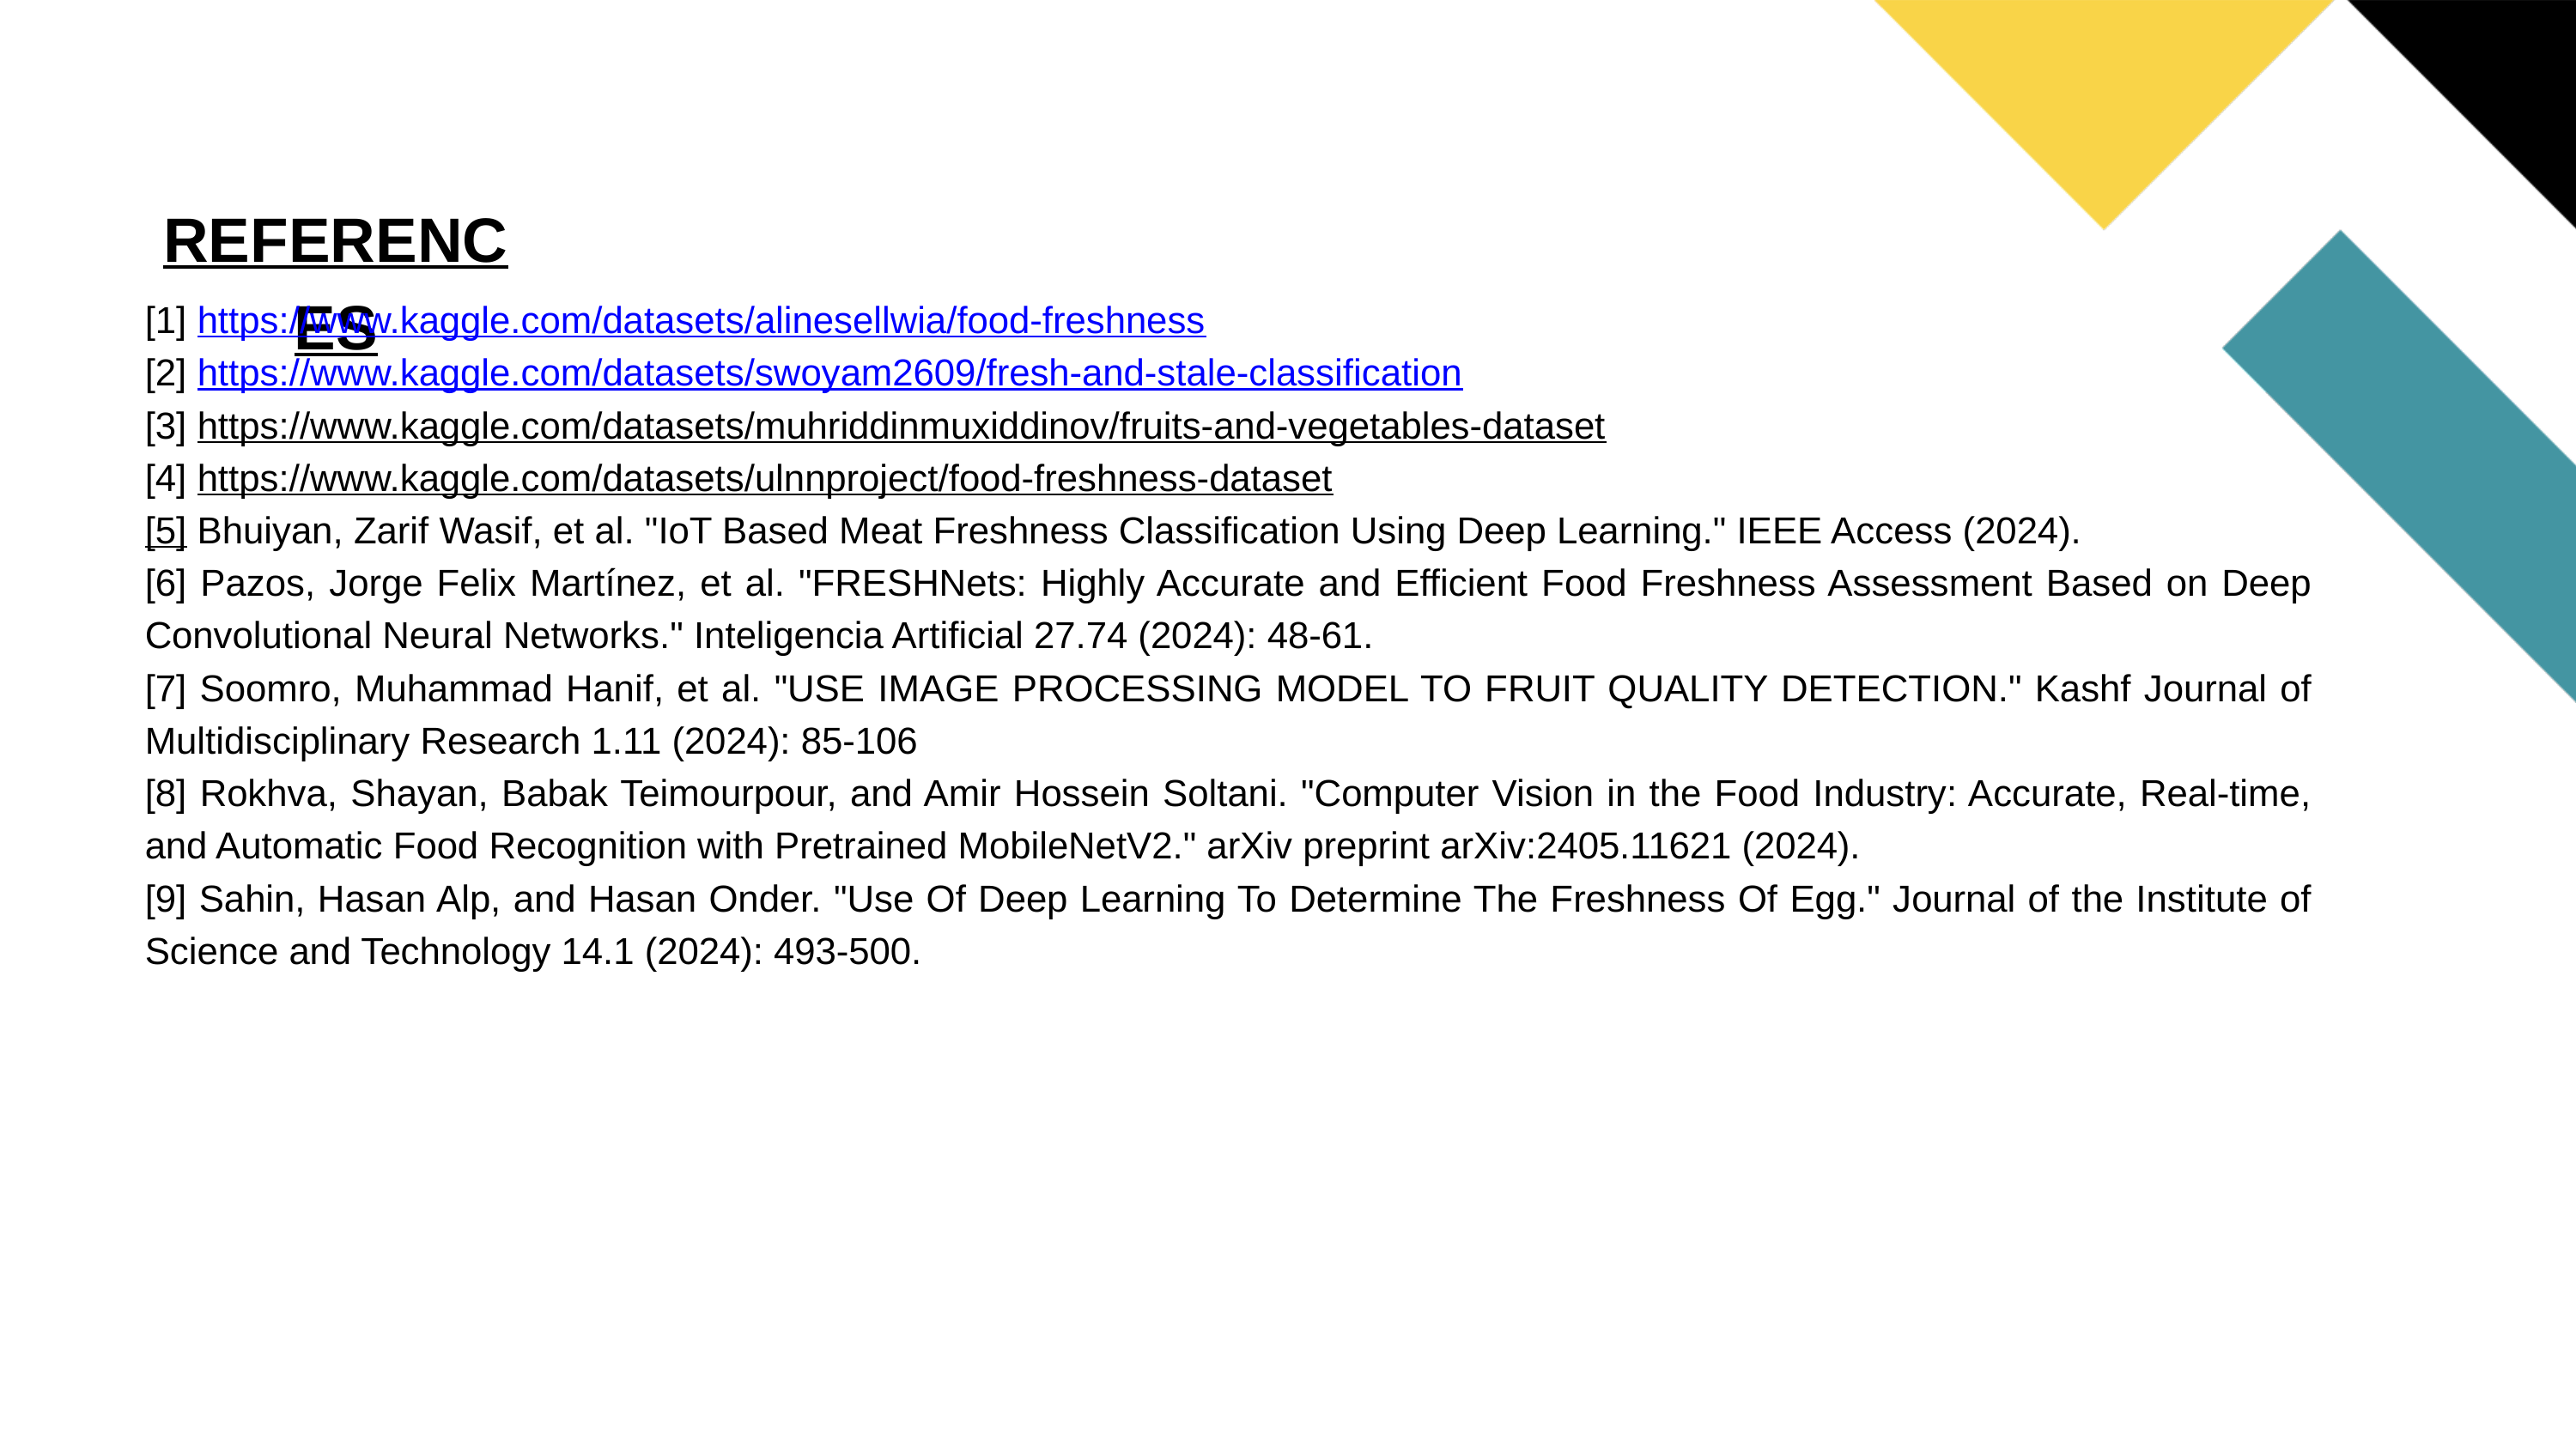

REFERENCES
[1] https://www.kaggle.com/datasets/alinesellwia/food-freshness
[2] https://www.kaggle.com/datasets/swoyam2609/fresh-and-stale-classification
[3] https://www.kaggle.com/datasets/muhriddinmuxiddinov/fruits-and-vegetables-dataset
[4] https://www.kaggle.com/datasets/ulnnproject/food-freshness-dataset
[5] Bhuiyan, Zarif Wasif, et al. "IoT Based Meat Freshness Classification Using Deep Learning." IEEE Access (2024).
[6] Pazos, Jorge Felix Martínez, et al. "FRESHNets: Highly Accurate and Efficient Food Freshness Assessment Based on Deep Convolutional Neural Networks." Inteligencia Artificial 27.74 (2024): 48-61.
[7] Soomro, Muhammad Hanif, et al. "USE IMAGE PROCESSING MODEL TO FRUIT QUALITY DETECTION." Kashf Journal of Multidisciplinary Research 1.11 (2024): 85-106
[8] Rokhva, Shayan, Babak Teimourpour, and Amir Hossein Soltani. "Computer Vision in the Food Industry: Accurate, Real-time, and Automatic Food Recognition with Pretrained MobileNetV2." arXiv preprint arXiv:2405.11621 (2024).
[9] Sahin, Hasan Alp, and Hasan Onder. "Use Of Deep Learning To Determine The Freshness Of Egg." Journal of the Institute of Science and Technology 14.1 (2024): 493-500.